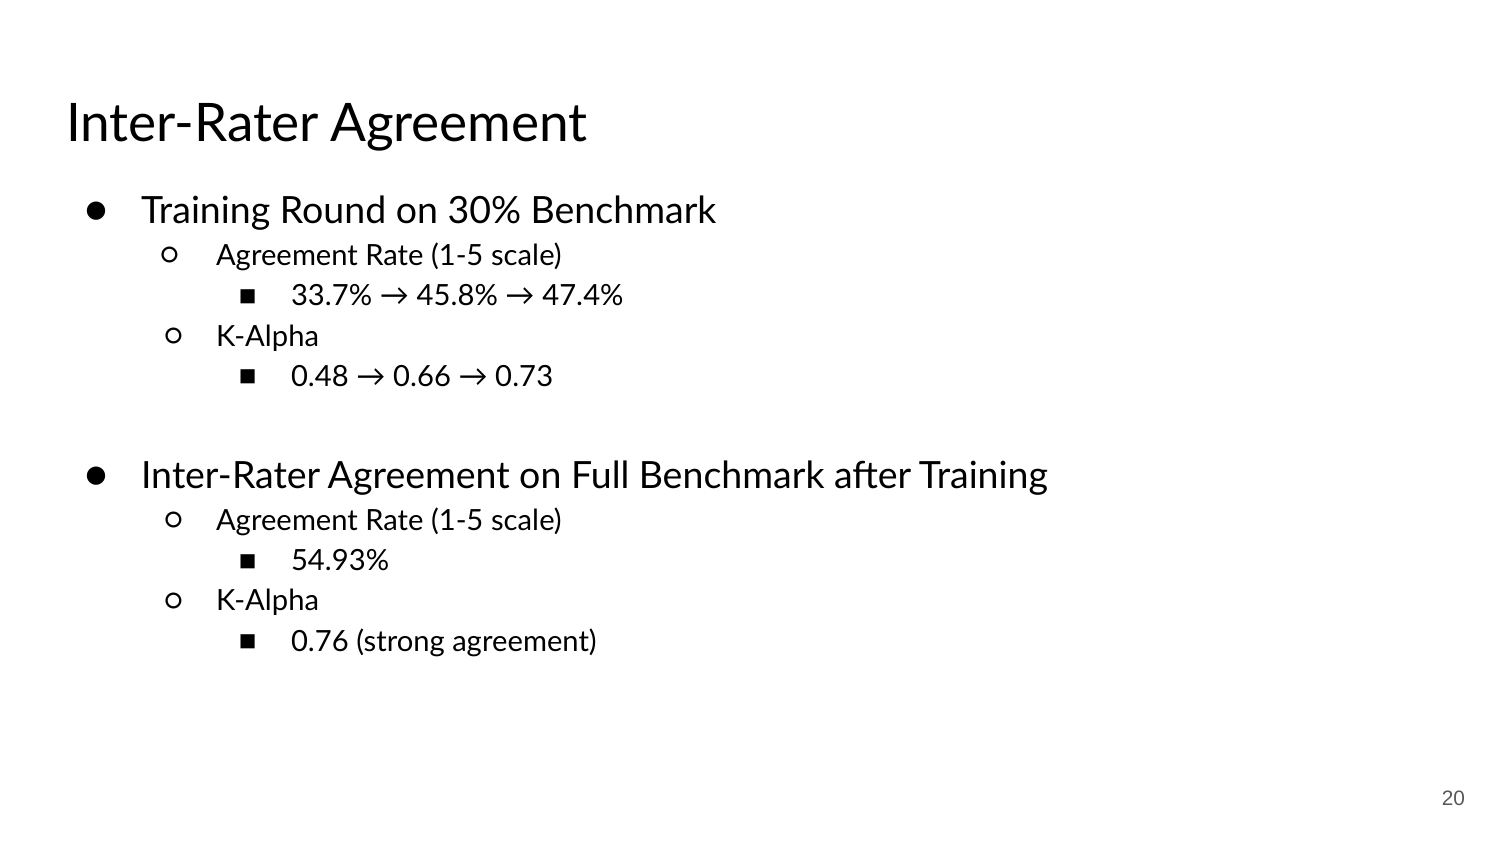

# Inter-Rater Agreement
Training Round on 30% Benchmark
Agreement Rate (1-5 scale)
33.7% → 45.8% → 47.4%
K-Alpha
0.48 → 0.66 → 0.73

Inter-Rater Agreement on Full Benchmark after Training
Agreement Rate (1-5 scale)
54.93%
K-Alpha
0.76 (strong agreement)
20